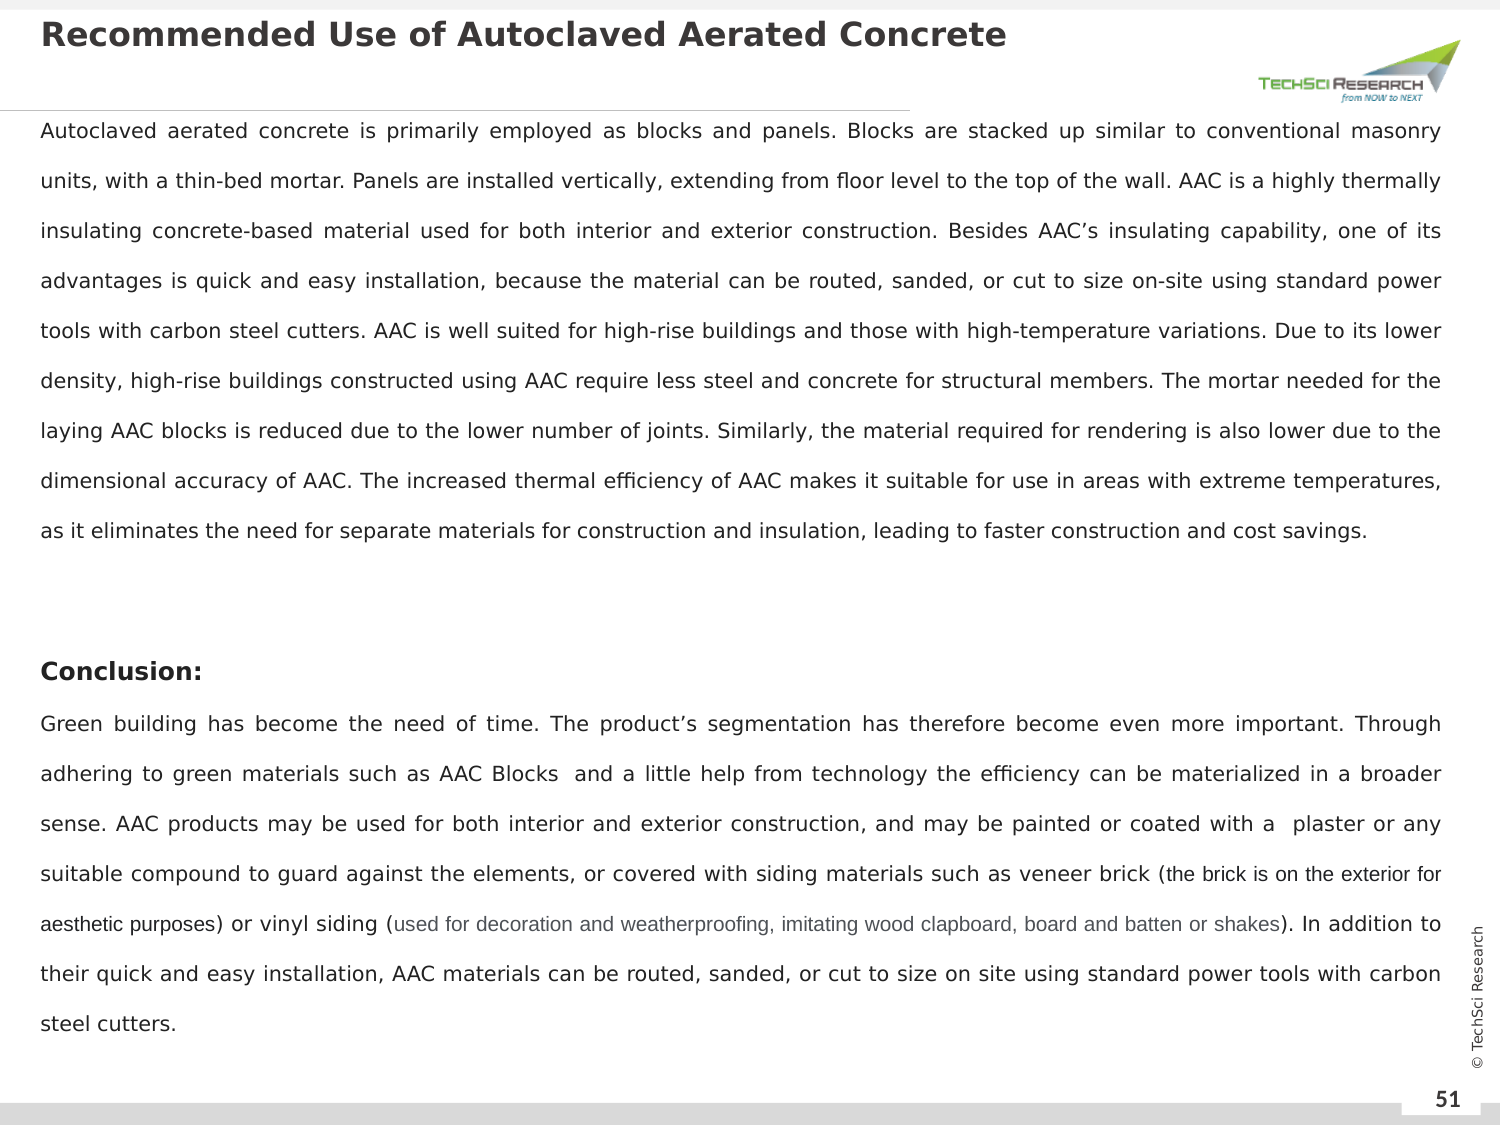

Recommended Use of Autoclaved Aerated Concrete

Autoclaved aerated concrete is primarily employed as blocks and panels. Blocks are stacked up similar to conventional masonry units, with a thin-bed mortar. Panels are installed vertically, extending from floor level to the top of the wall. AAC is a highly thermally insulating concrete-based material used for both interior and exterior construction. Besides AAC’s insulating capability, one of its advantages is quick and easy installation, because the material can be routed, sanded, or cut to size on-site using standard power tools with carbon steel cutters. AAC is well suited for high-rise buildings and those with high-temperature variations. Due to its lower density, high-rise buildings constructed using AAC require less steel and concrete for structural members. The mortar needed for the laying AAC blocks is reduced due to the lower number of joints. Similarly, the material required for rendering is also lower due to the dimensional accuracy of AAC. The increased thermal efficiency of AAC makes it suitable for use in areas with extreme temperatures, as it eliminates the need for separate materials for construction and insulation, leading to faster construction and cost savings.
Conclusion:
Green building has become the need of time. The product’s segmentation has therefore become even more important. Through adhering to green materials such as AAC Blocks  and a little help from technology the efficiency can be materialized in a broader sense. AAC products may be used for both interior and exterior construction, and may be painted or coated with a  plaster or any suitable compound to guard against the elements, or covered with siding materials such as veneer brick (the brick is on the exterior for aesthetic purposes) or vinyl siding (used for decoration and weatherproofing, imitating wood clapboard, board and batten or shakes). In addition to their quick and easy installation, AAC materials can be routed, sanded, or cut to size on site using standard power tools with carbon steel cutters.